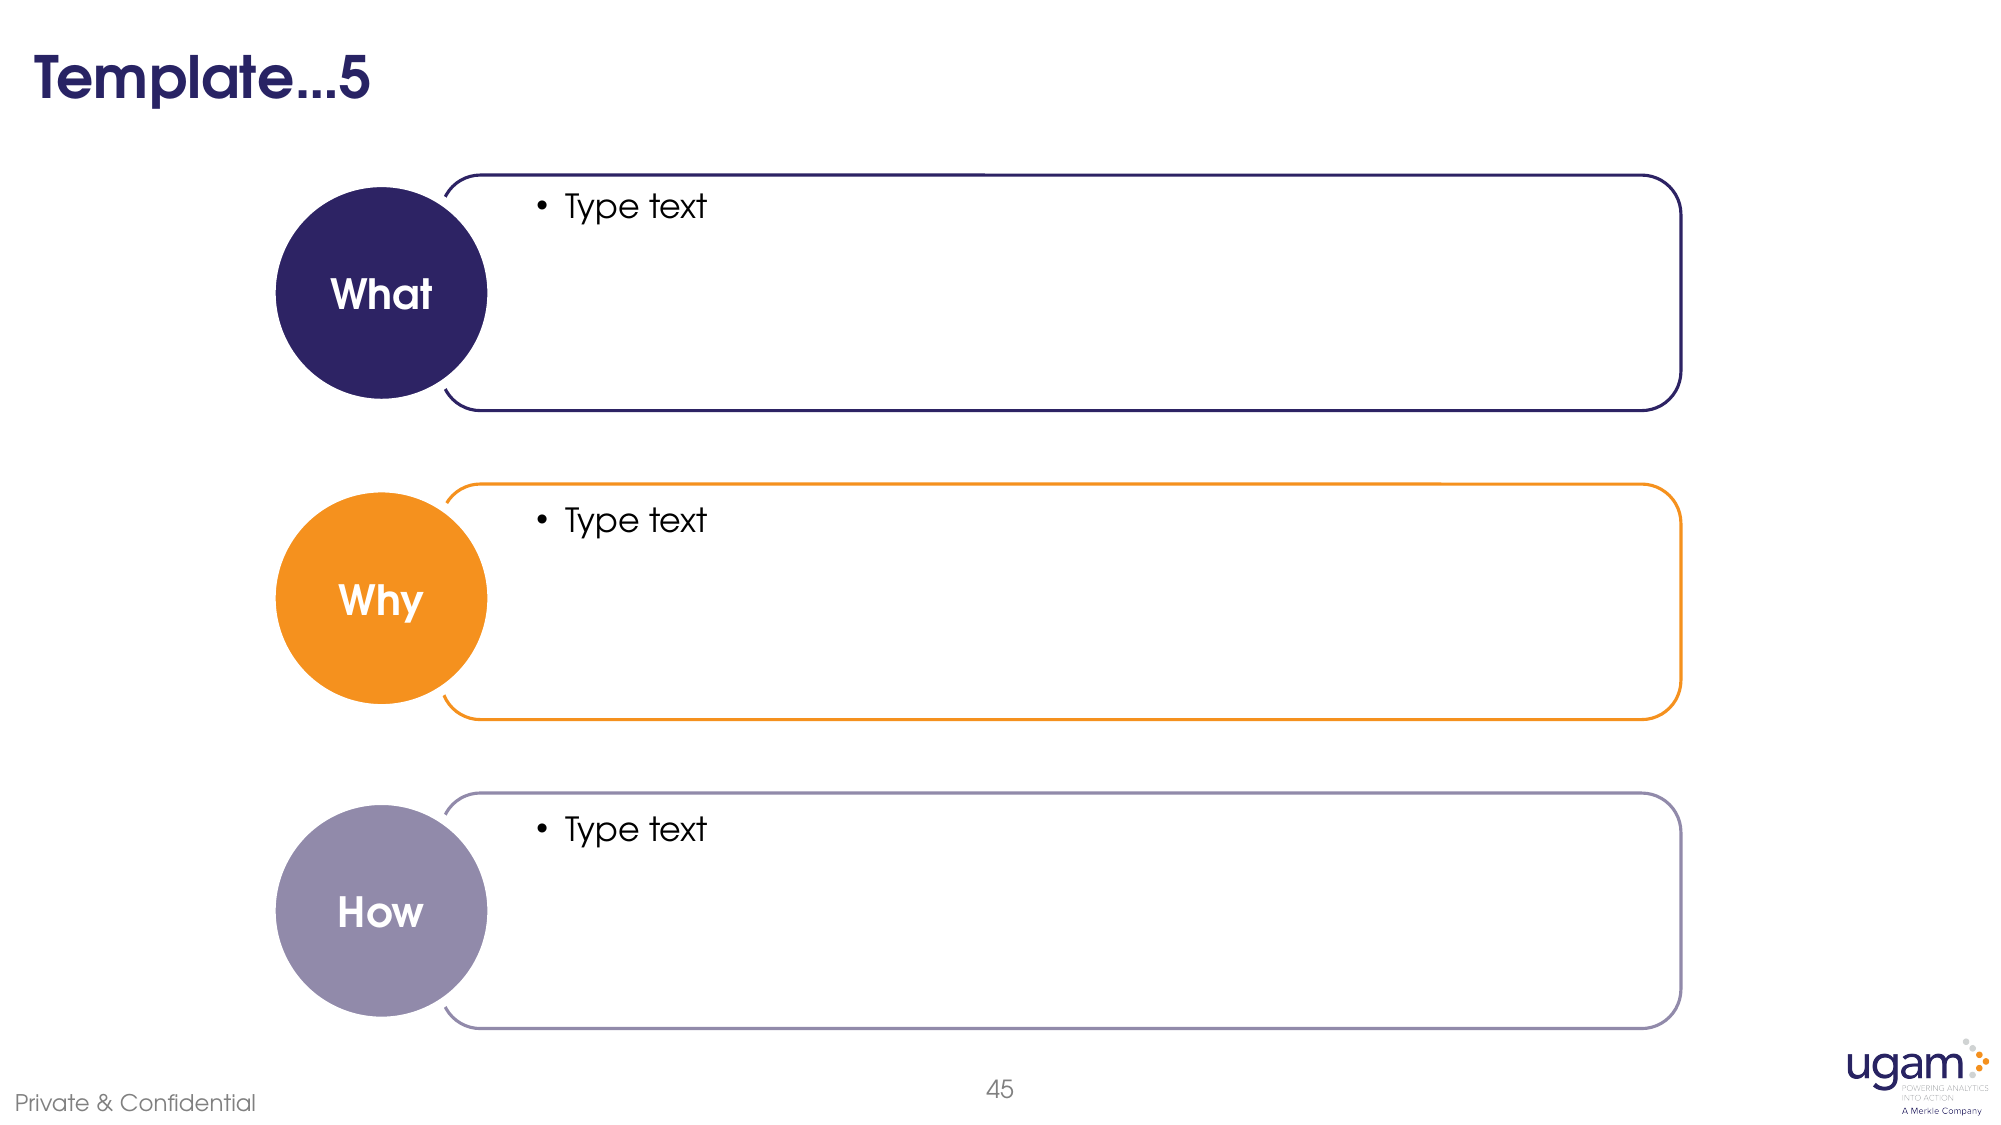

# Template…5

What
Type text

Why
Type text

How
Type text